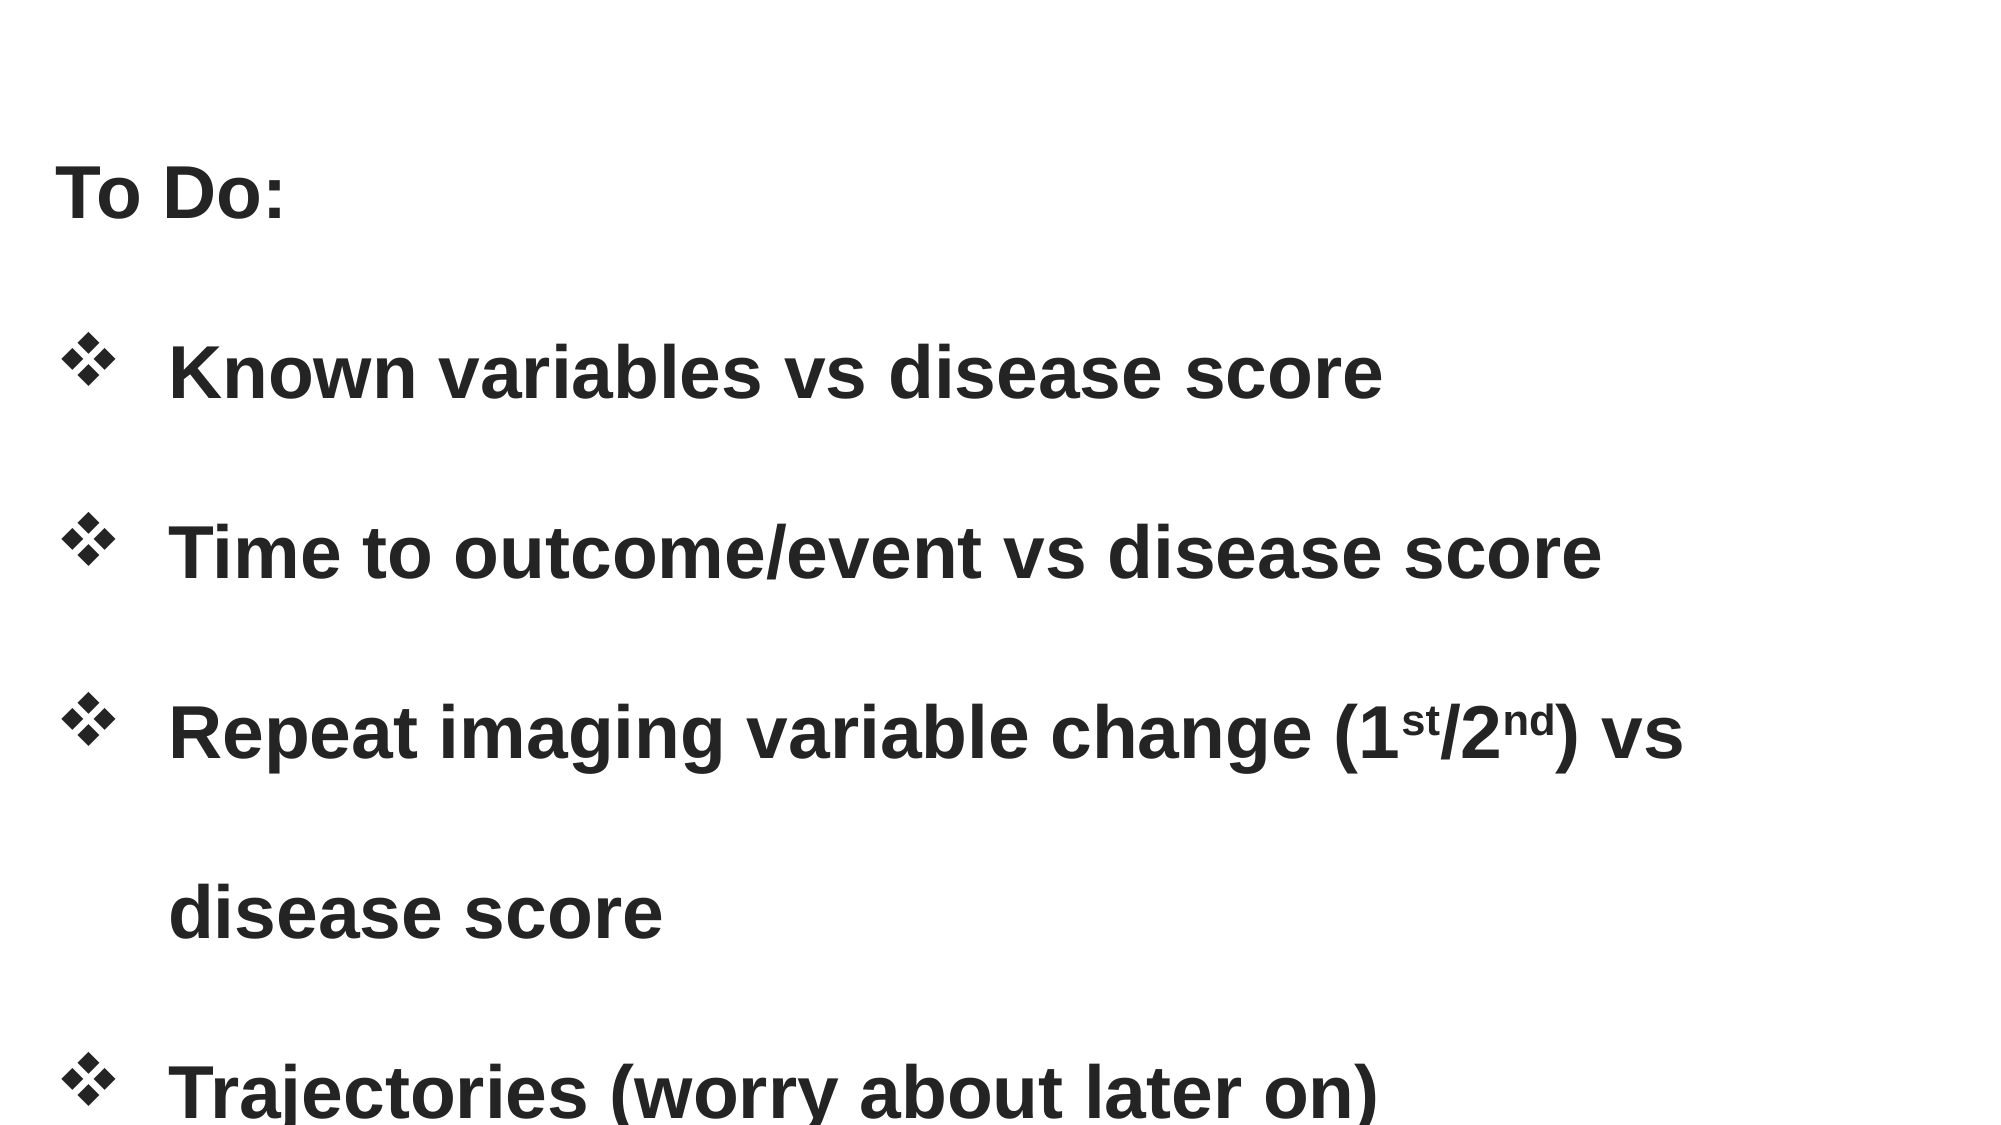

To Do:
Known variables vs disease score
Time to outcome/event vs disease score
Repeat imaging variable change (1st/2nd) vs disease score
Trajectories (worry about later on)